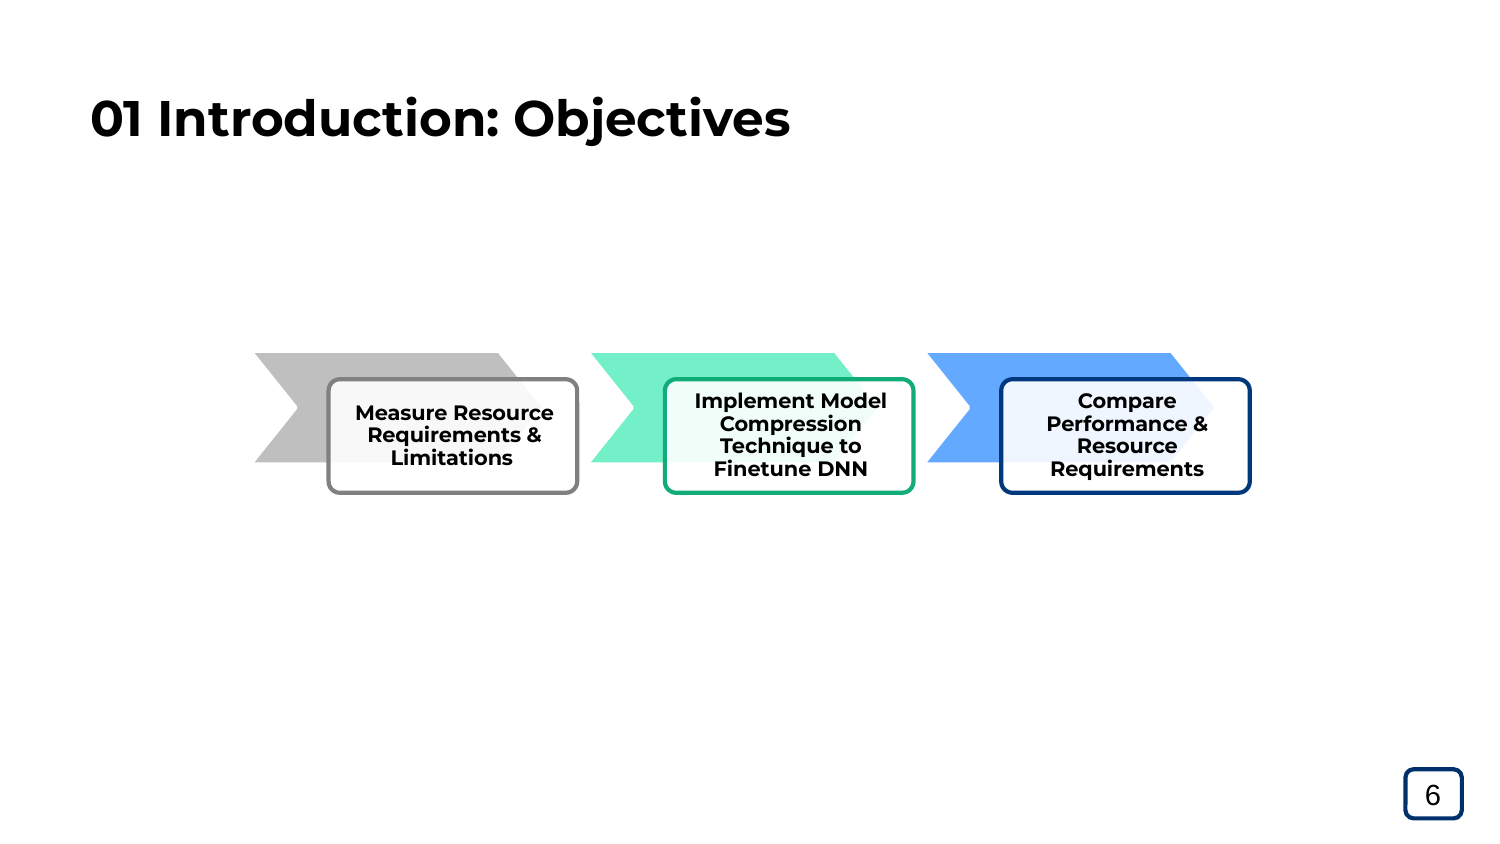

# 01 Introduction: Objectives
Measure Resource Requirements & Limitations
Implement Model Compression Technique to Finetune DNN
Compare Performance & Resource Requirements
6